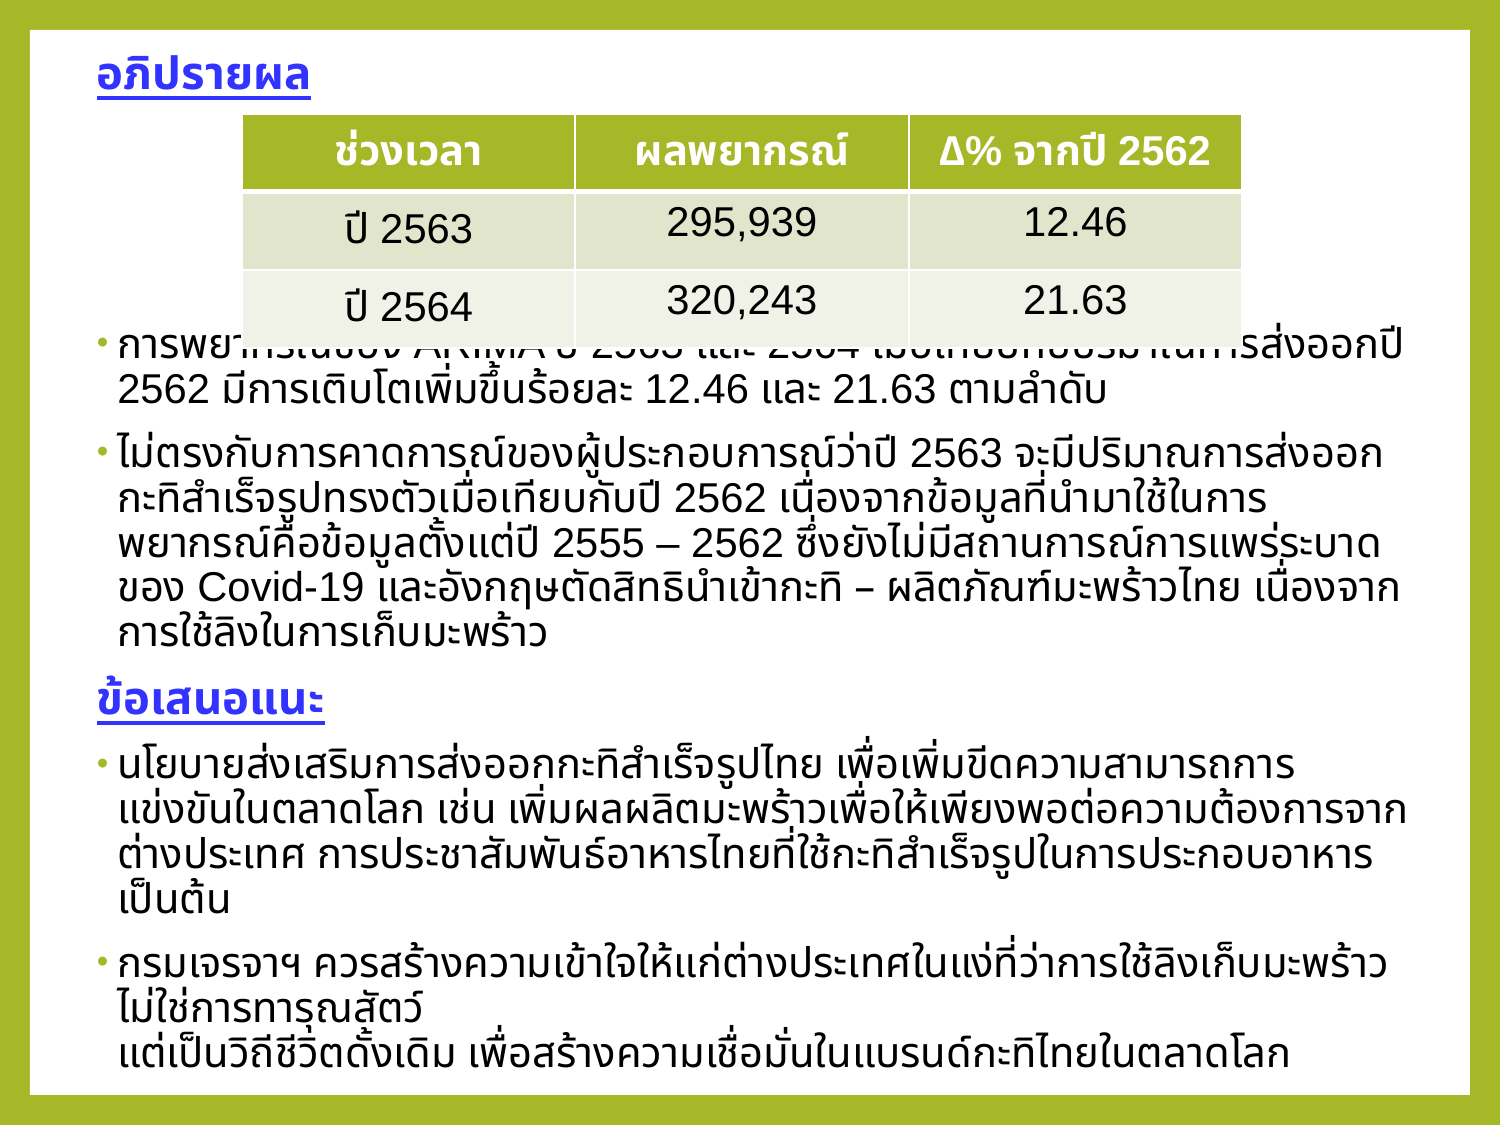

อภิปรายผล

การพยากรณ์ของ ARIMA ปี 2563 และ 2564 เมื่อเทียบกับปริมาณการส่งออกปี 2562 มีการเติบโตเพิ่มขึ้นร้อยละ 12.46 และ 21.63 ตามลำดับ
ไม่ตรงกับการคาดการณ์ของผู้ประกอบการณ์ว่าปี 2563 จะมีปริมาณการส่งออกกะทิสำเร็จรูปทรงตัวเมื่อเทียบกับปี 2562 เนื่องจากข้อมูลที่นำมาใช้ในการพยากรณ์คือข้อมูลตั้งแต่ปี 2555 – 2562 ซึ่งยังไม่มีสถานการณ์การแพร่ระบาดของ Covid-19 และอังกฤษตัดสิทธินำเข้ากะทิ – ผลิตภัณฑ์มะพร้าวไทย เนื่องจากการใช้ลิงในการเก็บมะพร้าว
ข้อเสนอแนะ
นโยบายส่งเสริมการส่งออกกะทิสำเร็จรูปไทย เพื่อเพิ่มขีดความสามารถการแข่งขันในตลาดโลก เช่น เพิ่มผลผลิตมะพร้าวเพื่อให้เพียงพอต่อความต้องการจากต่างประเทศ การประชาสัมพันธ์อาหารไทยที่ใช้กะทิสำเร็จรูปในการประกอบอาหาร เป็นต้น
กรมเจรจาฯ ควรสร้างความเข้าใจให้แก่ต่างประเทศในแง่ที่ว่าการใช้ลิงเก็บมะพร้าวไม่ใช่การทารุณสัตว์
แต่เป็นวิถีชีวิตดั้งเดิม เพื่อสร้างความเชื่อมั่นในแบรนด์กะทิไทยในตลาดโลก

| ช่วงเวลา | ผลพยากรณ์ | ∆% จากปี 2562 |
| --- | --- | --- |
| ปี 2563 | 295,939 | 12.46 |
| ปี 2564 | 320,243 | 21.63 |